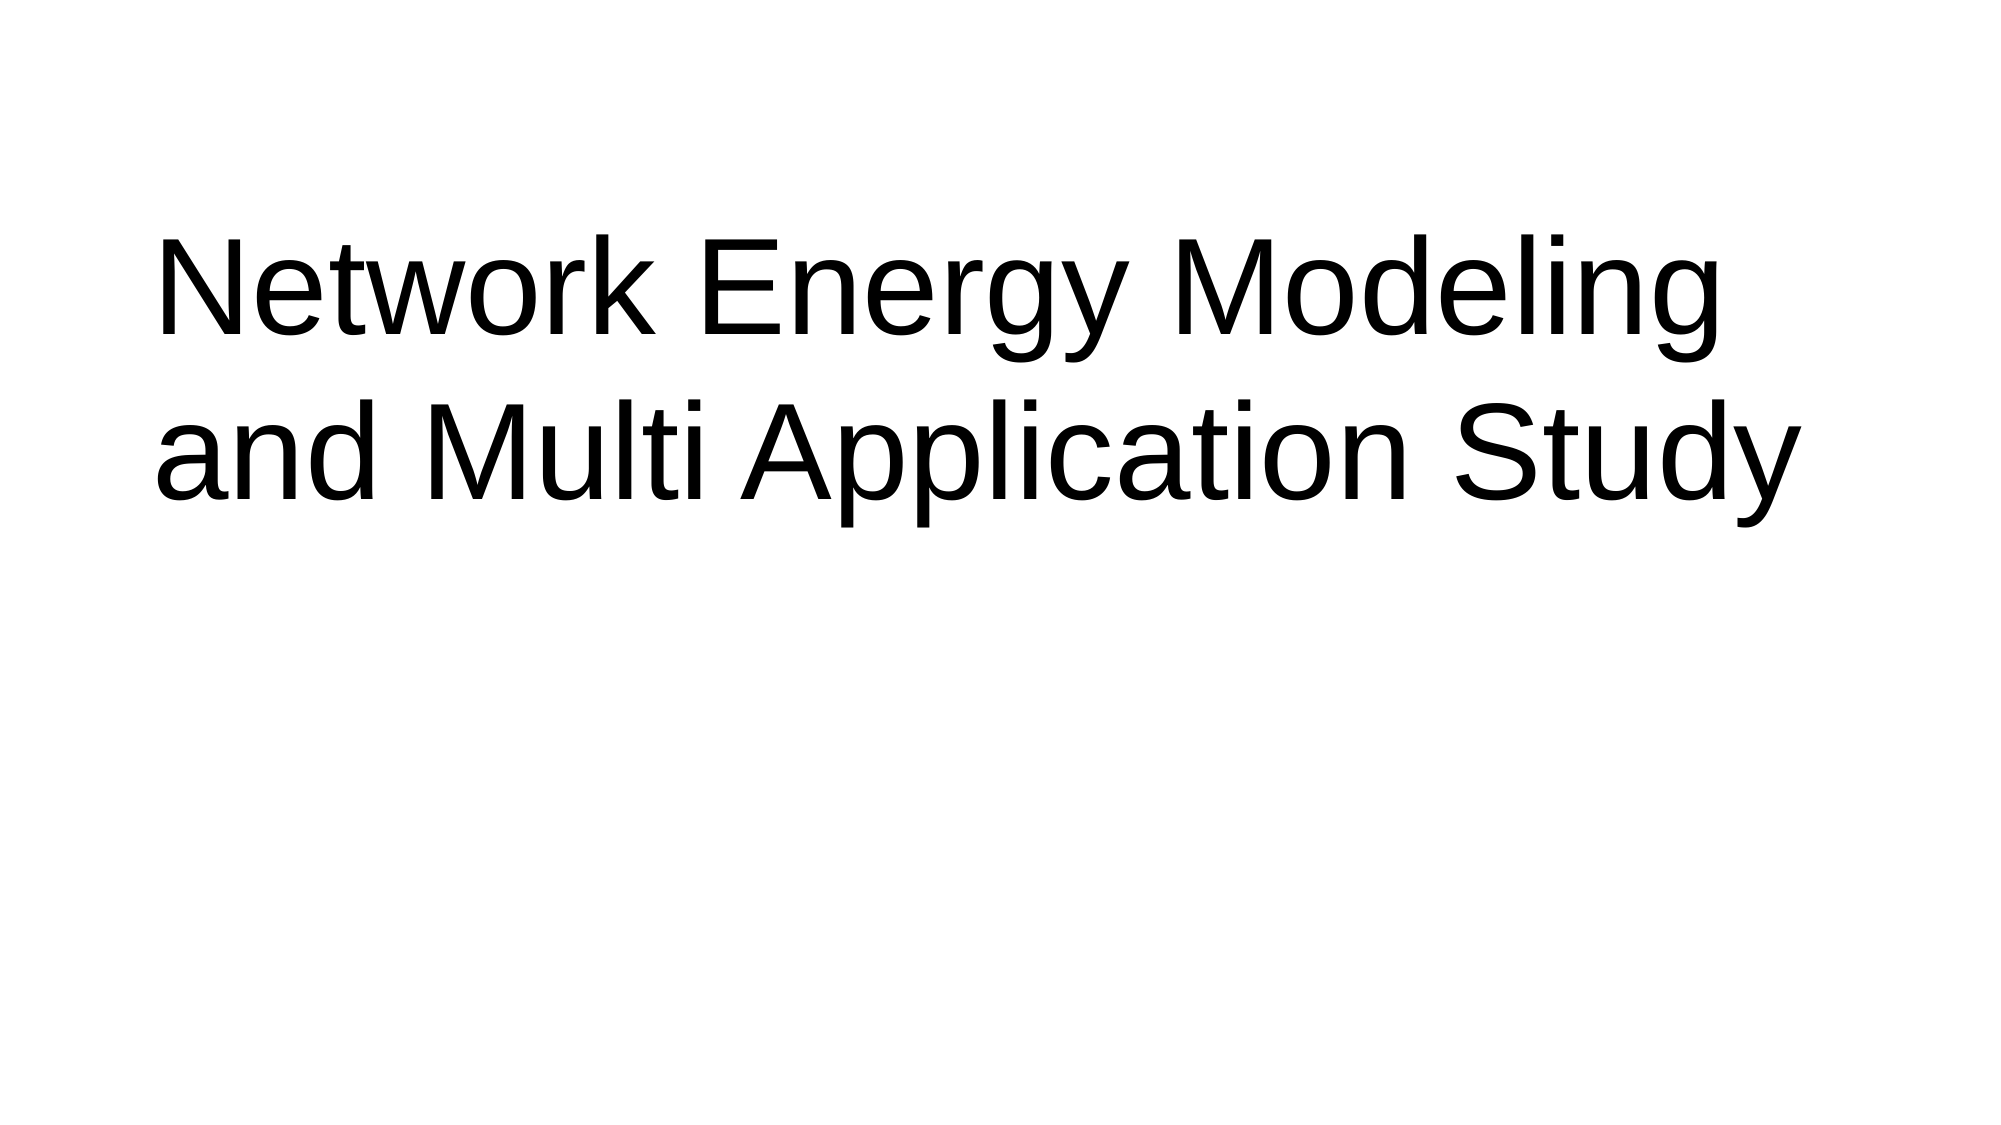

# Network Energy Modeling and Multi Application Study